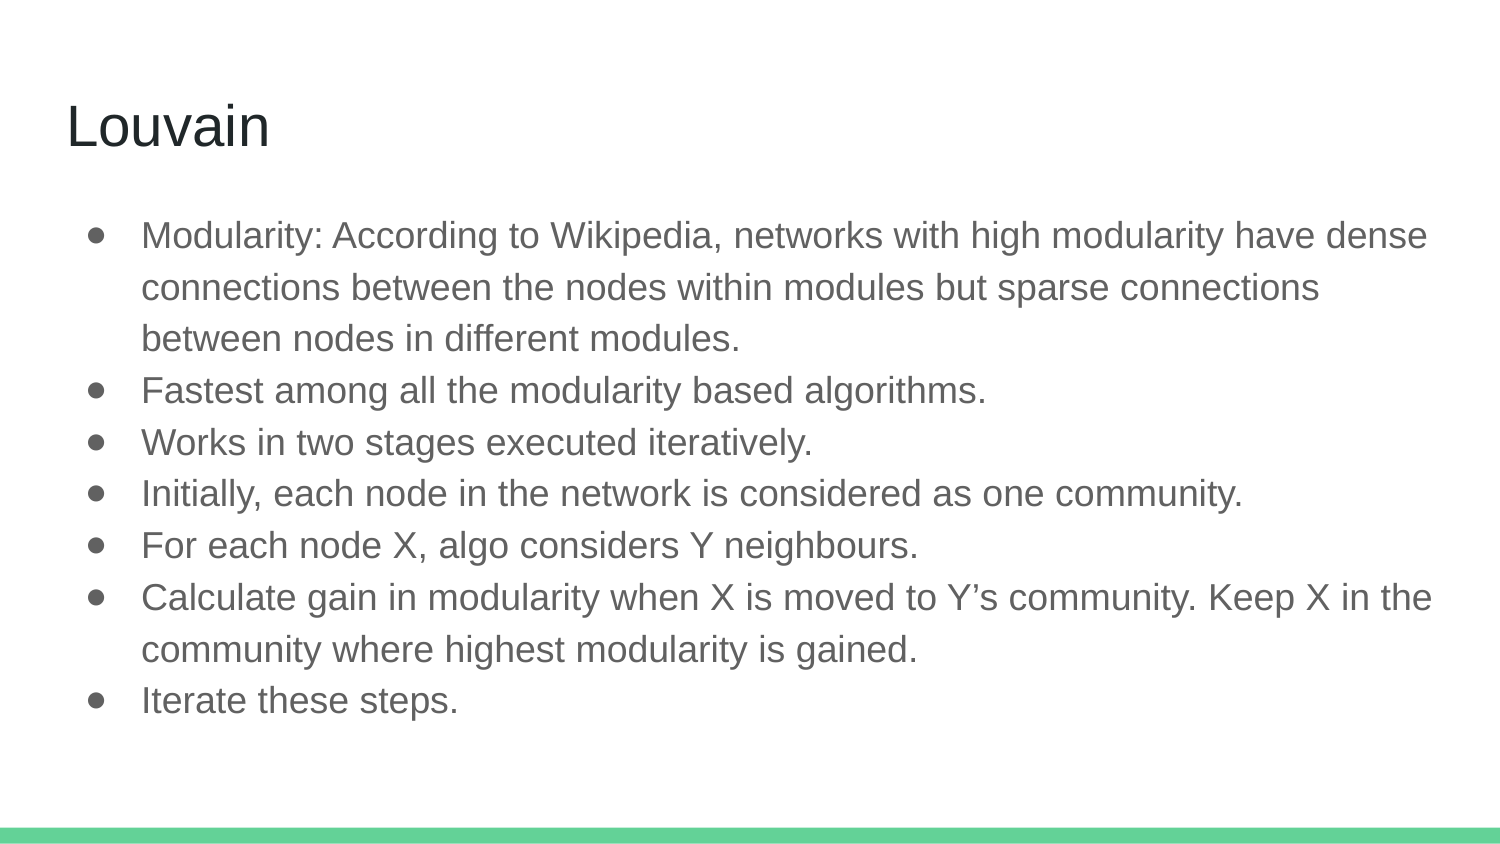

# Louvain
Modularity: According to Wikipedia, networks with high modularity have dense connections between the nodes within modules but sparse connections between nodes in different modules.
Fastest among all the modularity based algorithms.
Works in two stages executed iteratively.
Initially, each node in the network is considered as one community.
For each node X, algo considers Y neighbours.
Calculate gain in modularity when X is moved to Y’s community. Keep X in the community where highest modularity is gained.
Iterate these steps.